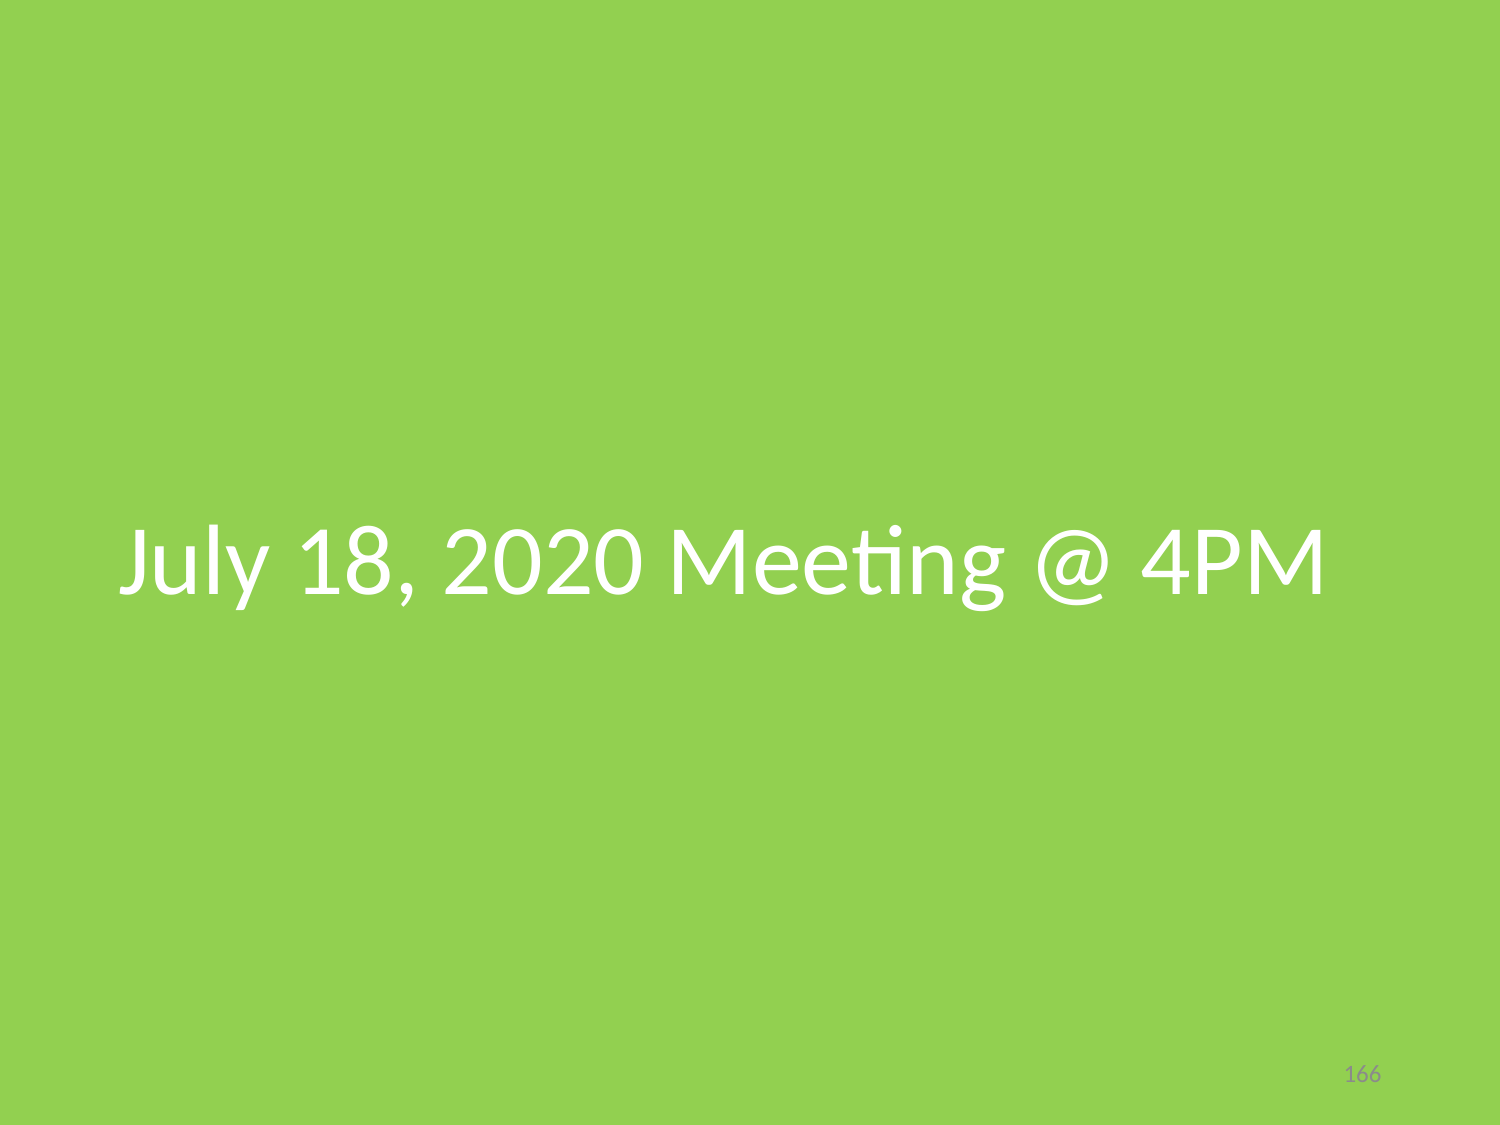

# July 18, 2020 Meeting @ 4PM
166